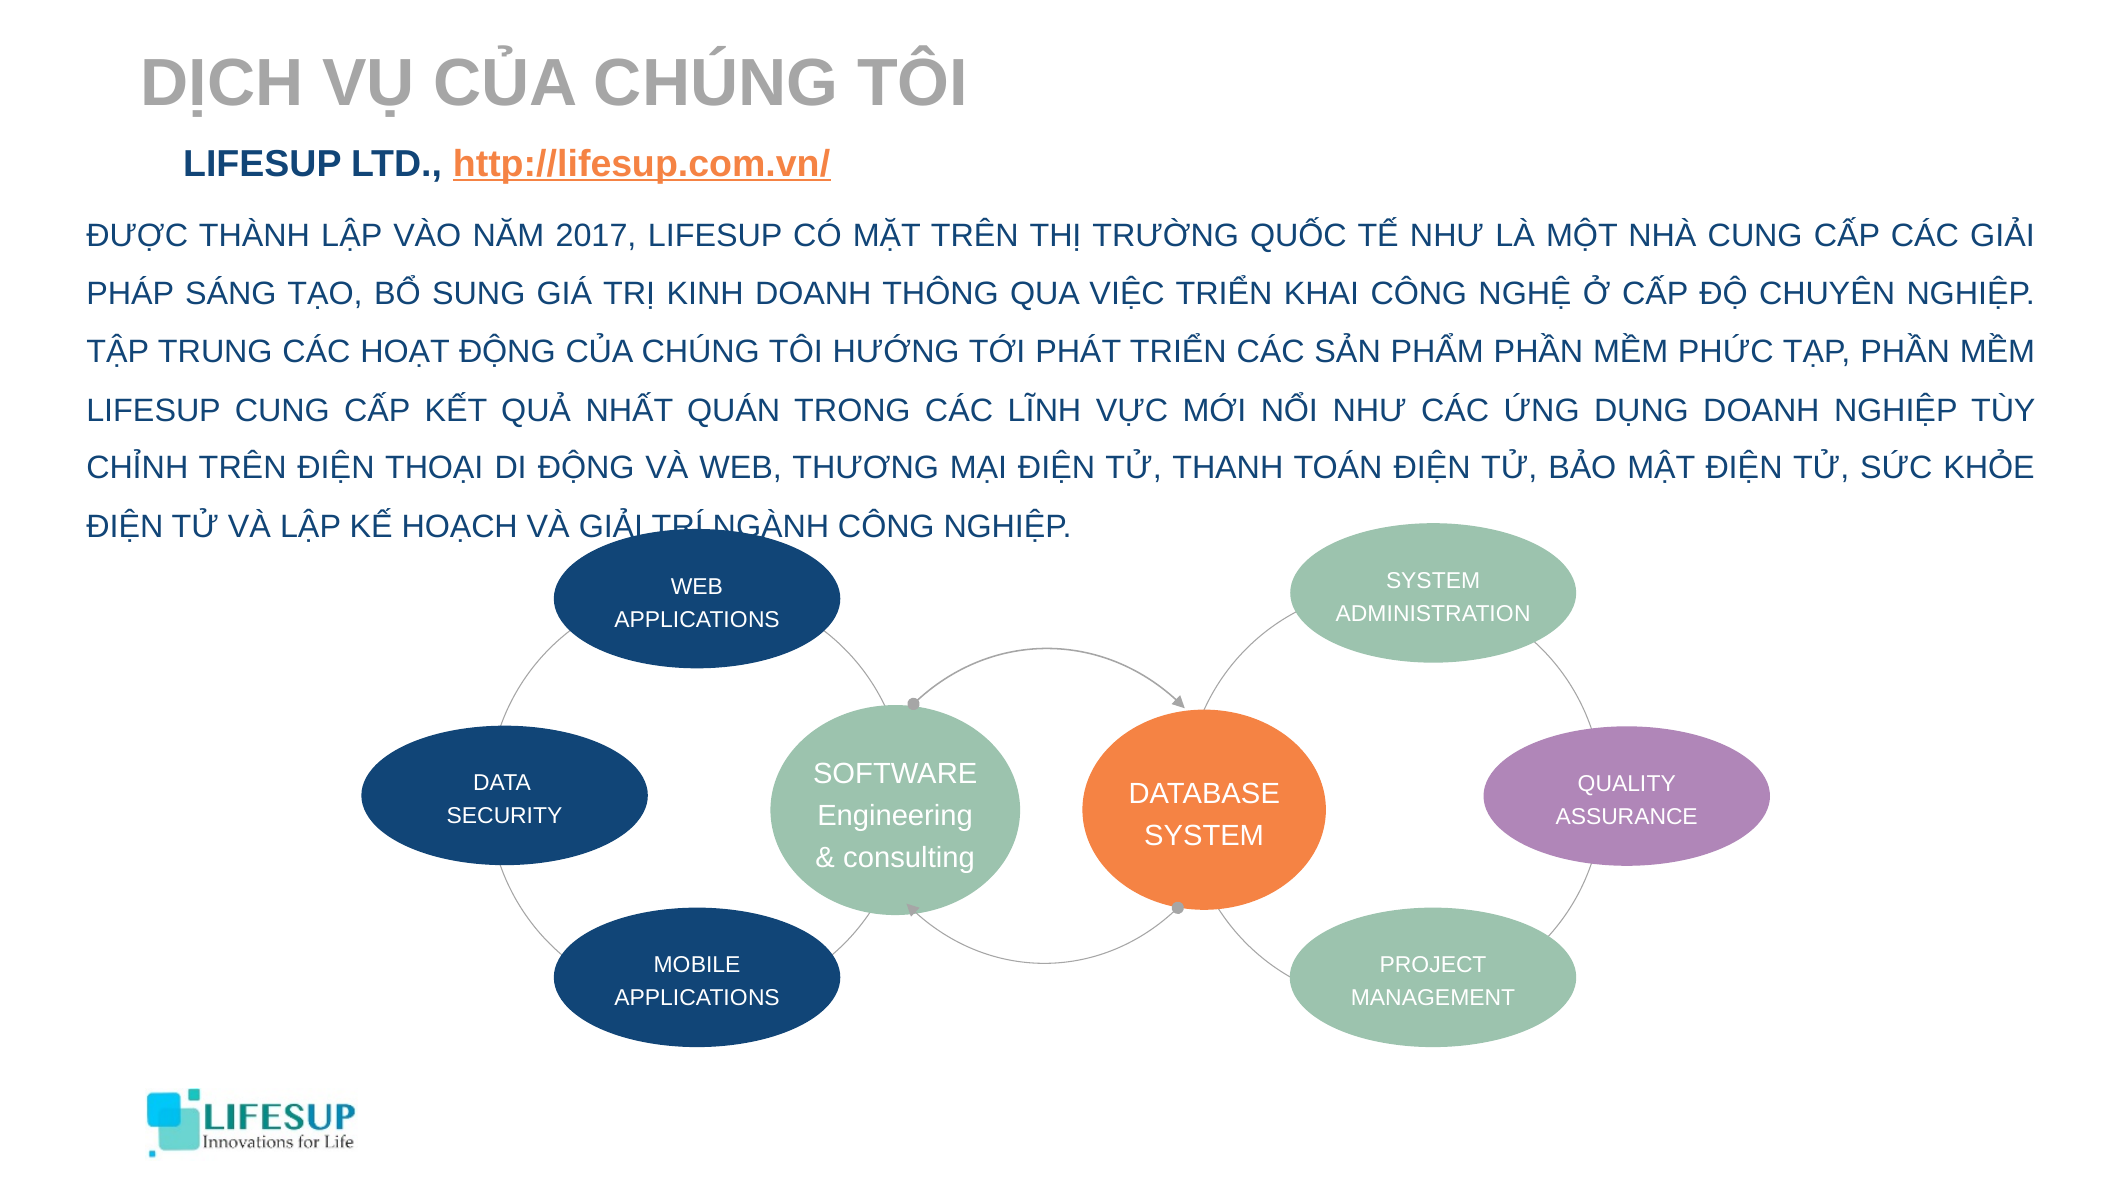

DỊCH VỤ CỦA CHÚNG TÔI
LIFESUP LTD., http://lifesup.com.vn/
ĐƯỢC THÀNH LẬP VÀO NĂM 2017, LIFESUP CÓ MẶT TRÊN THỊ TRƯỜNG QUỐC TẾ NHƯ LÀ MỘT NHÀ CUNG CẤP CÁC GIẢI PHÁP SÁNG TẠO, BỔ SUNG GIÁ TRỊ KINH DOANH THÔNG QUA VIỆC TRIỂN KHAI CÔNG NGHỆ Ở CẤP ĐỘ CHUYÊN NGHIỆP. TẬP TRUNG CÁC HOẠT ĐỘNG CỦA CHÚNG TÔI HƯỚNG TỚI PHÁT TRIỂN CÁC SẢN PHẨM PHẦN MỀM PHỨC TẠP, PHẦN MỀM LIFESUP CUNG CẤP KẾT QUẢ NHẤT QUÁN TRONG CÁC LĨNH VỰC MỚI NỔI NHƯ CÁC ỨNG DỤNG DOANH NGHIỆP TÙY CHỈNH TRÊN ĐIỆN THOẠI DI ĐỘNG VÀ WEB, THƯƠNG MẠI ĐIỆN TỬ, THANH TOÁN ĐIỆN TỬ, BẢO MẬT ĐIỆN TỬ, SỨC KHỎE ĐIỆN TỬ VÀ LẬP KẾ HOẠCH VÀ GIẢI TRÍ NGÀNH CÔNG NGHIỆP.
SYSTEM
ADMINISTRATION
WEB
APPLICATIONS

SOFTWARE
Engineering & consulting
DATABASE
SYSTEM
DATA
SECURITY
QUALITY
ASSURANCE
MOBILE
APPLICATIONS
PROJECT
MANAGEMENT